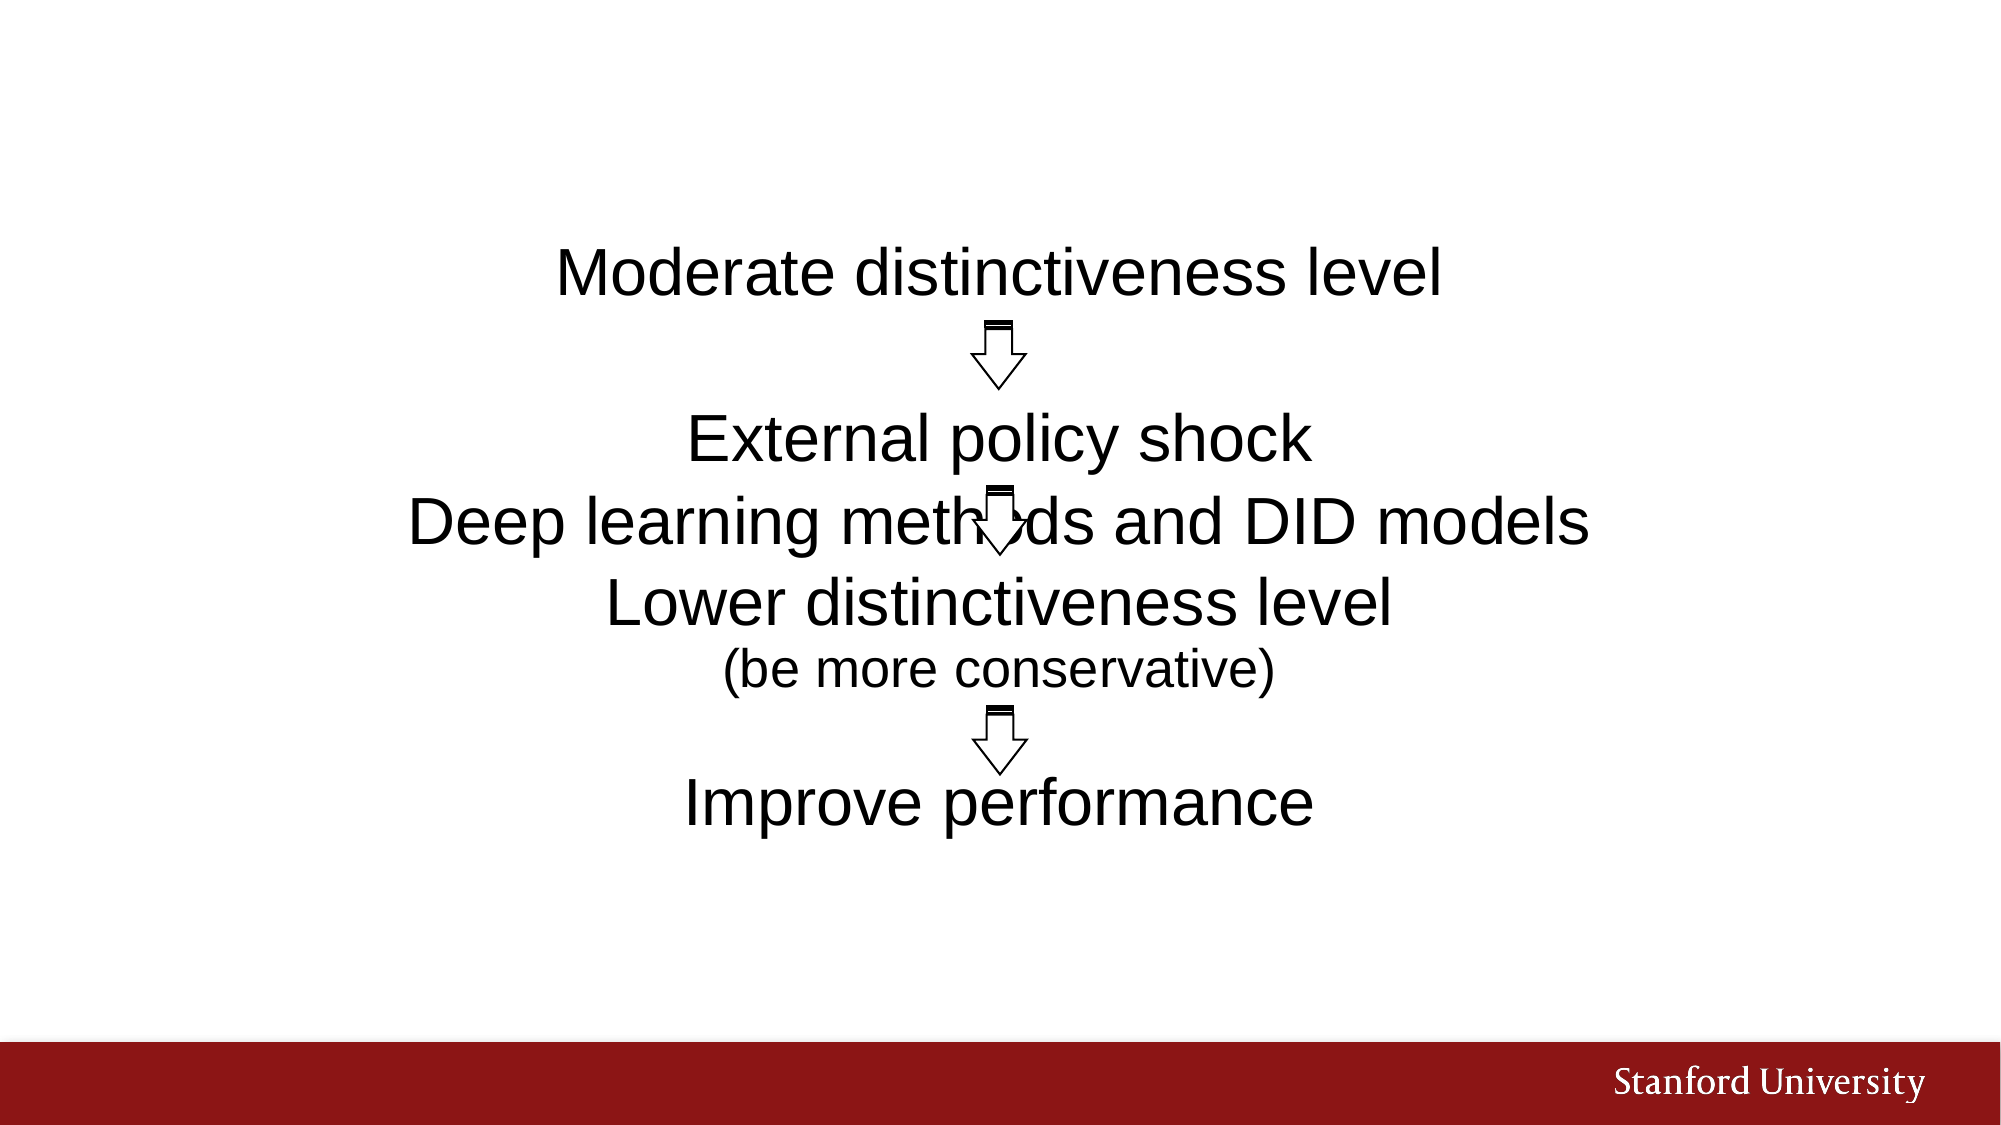

Moderate distinctiveness level

External policy shock
Deep learning methods and DID models

Lower distinctiveness level
(be more conservative)
Improve performance